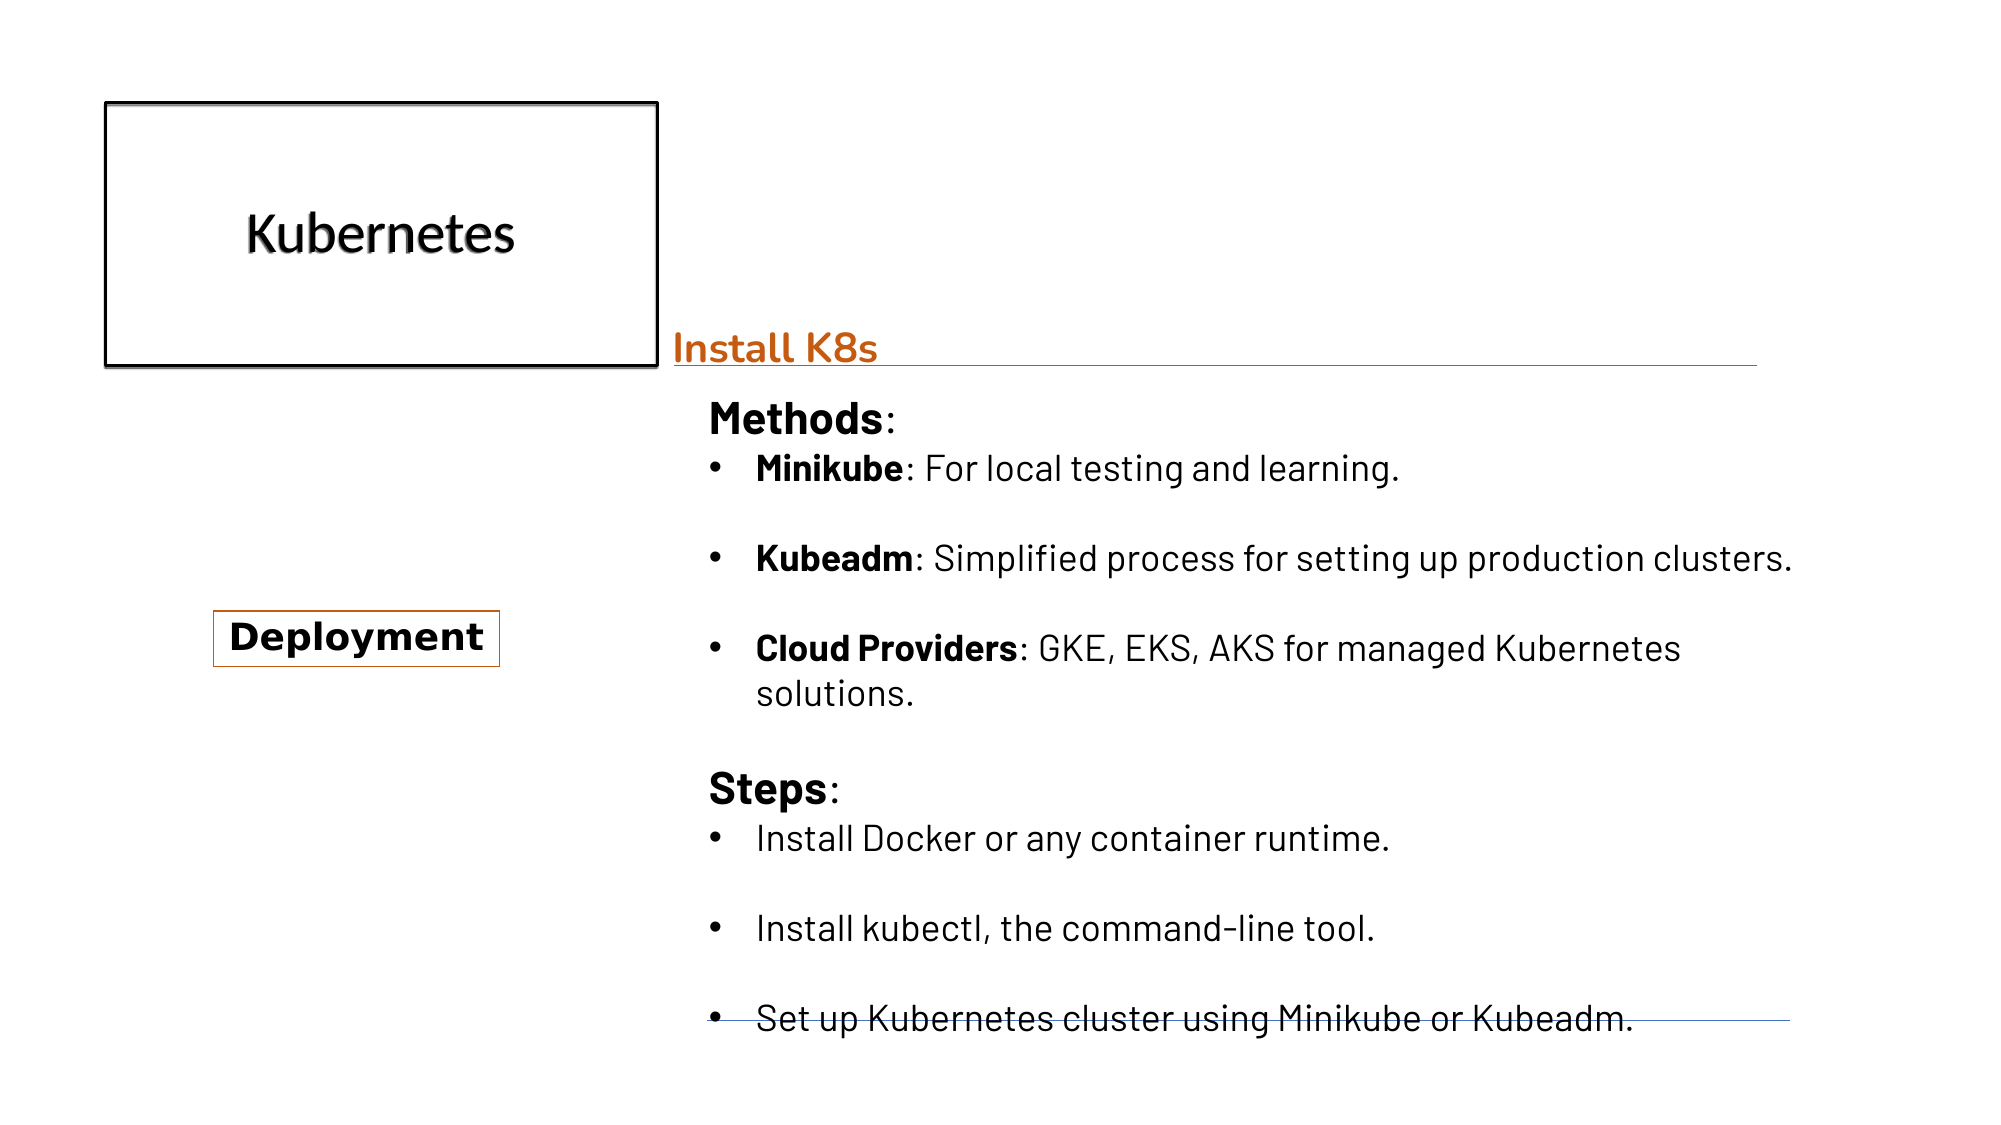

# Kubernetes
Install K8s
Methods:
Minikube: For local testing and learning.

Kubeadm: Simplified process for setting up production clusters.

Cloud Providers: GKE, EKS, AKS for managed Kubernetes solutions.

Steps:
Install Docker or any container runtime.

Install kubectl, the command-line tool.

Set up Kubernetes cluster using Minikube or Kubeadm.
Deployment